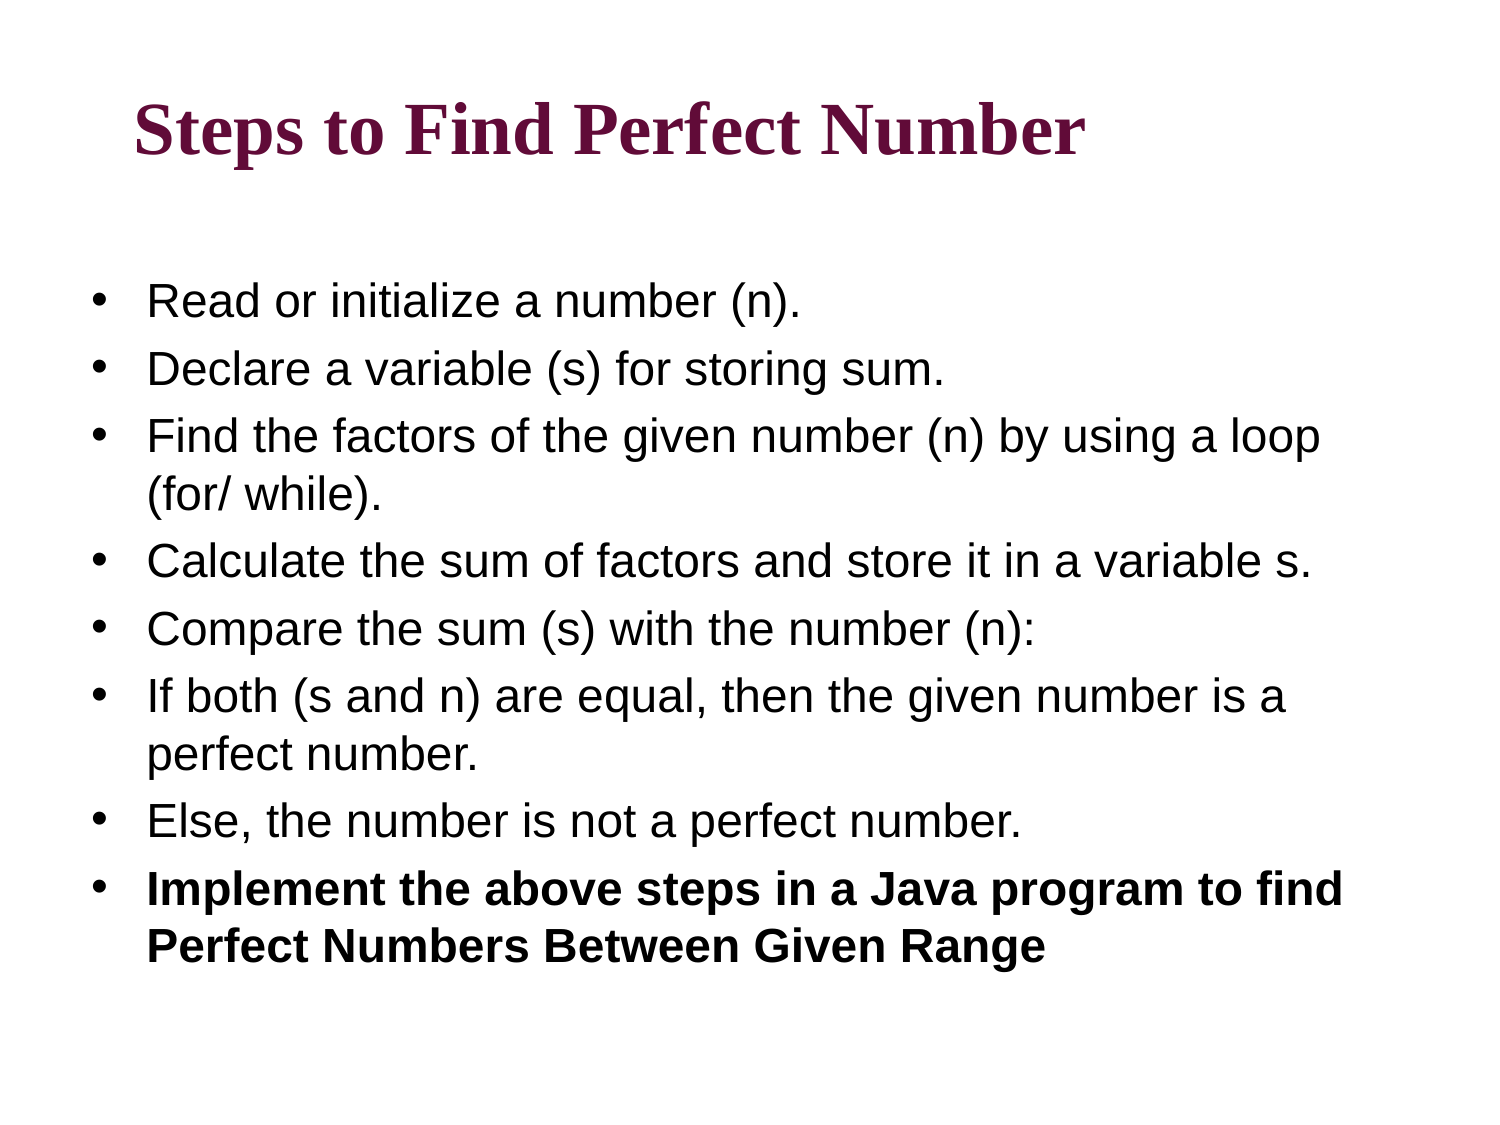

# Steps to Find Perfect Number

Read or initialize a number (n).
Declare a variable (s) for storing sum.
Find the factors of the given number (n) by using a loop (for/ while).
Calculate the sum of factors and store it in a variable s.
Compare the sum (s) with the number (n):
If both (s and n) are equal, then the given number is a perfect number.
Else, the number is not a perfect number.
Implement the above steps in a Java program to find Perfect Numbers Between Given Range